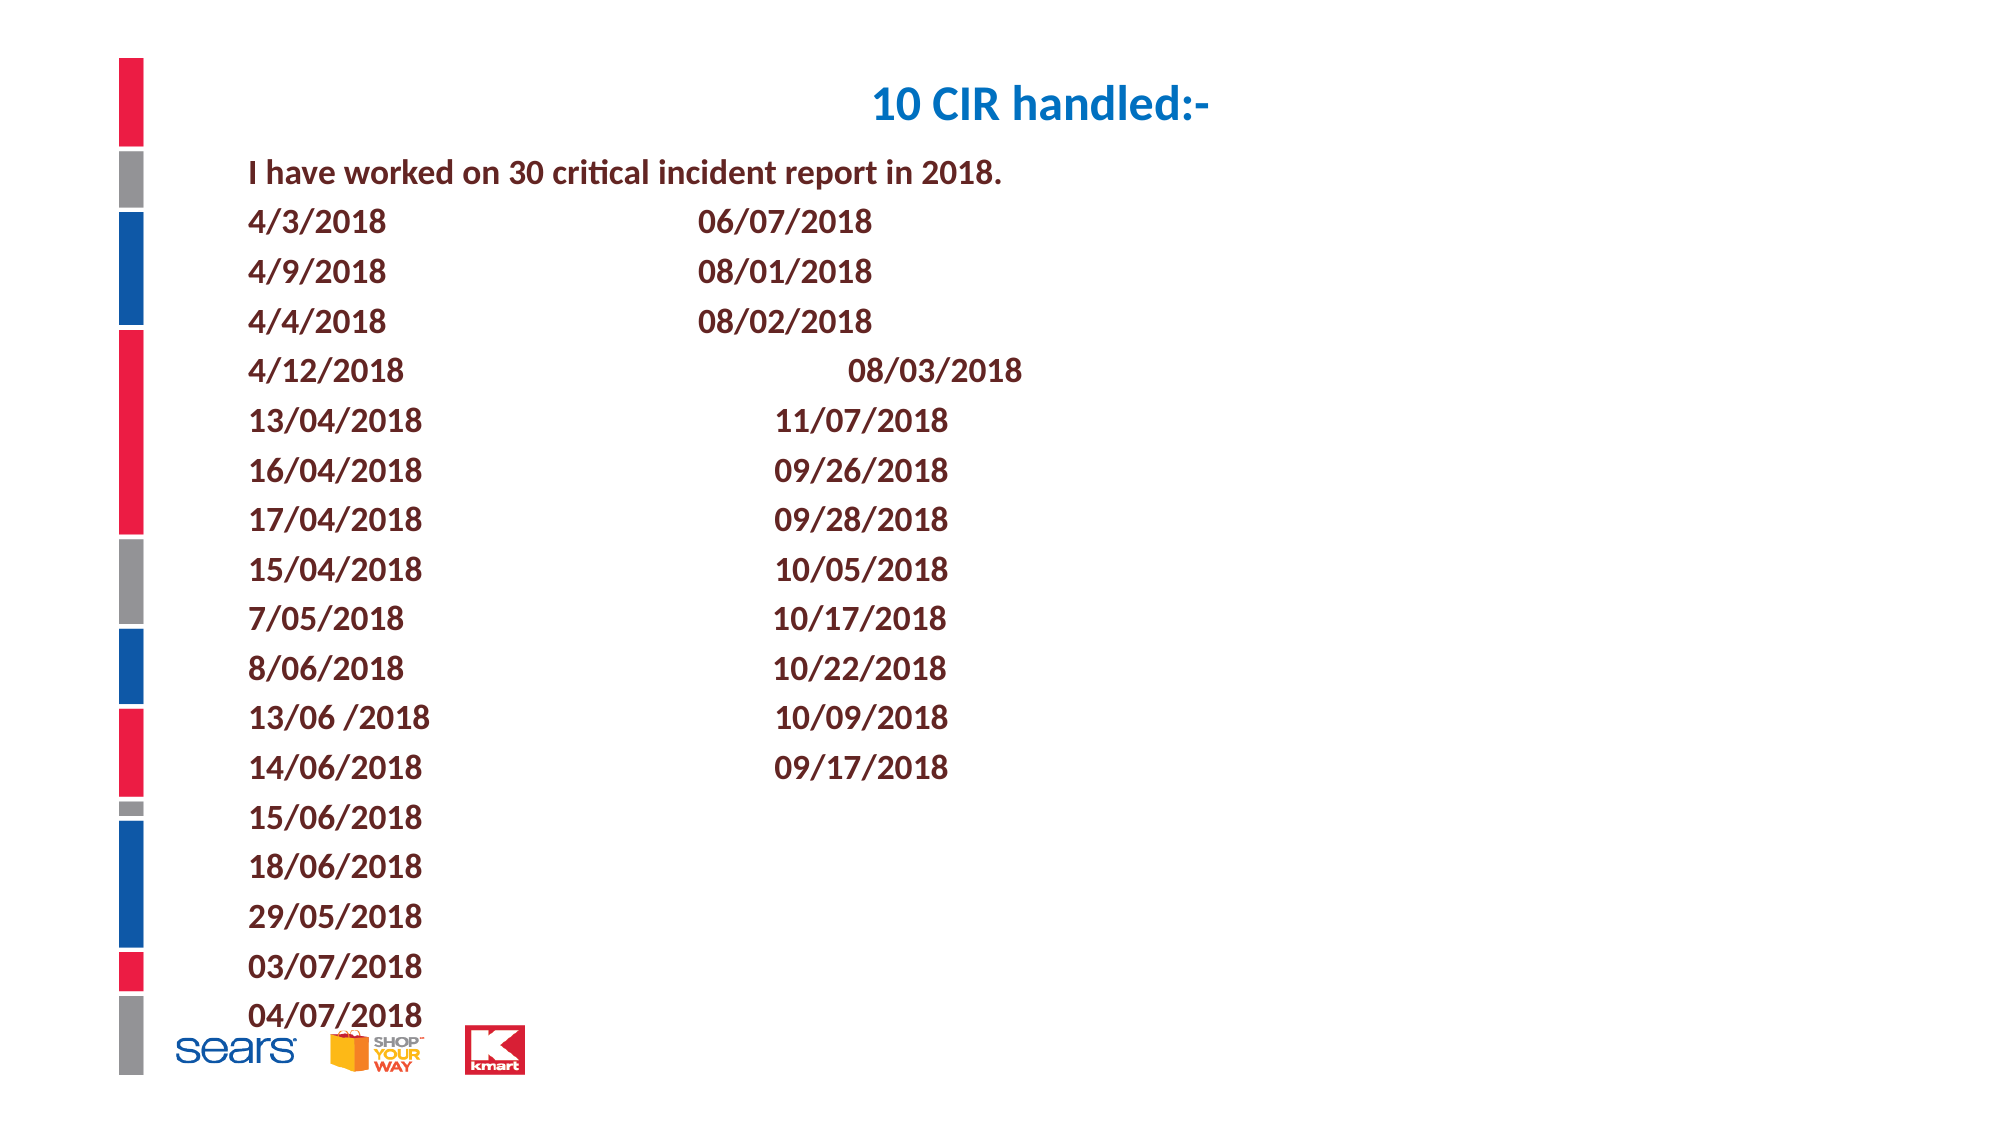

# 10 CIR handled:-
I have worked on 30 critical incident report in 2018.
4/3/2018 			06/07/2018
4/9/2018 			08/01/2018
4/4/2018 			08/02/2018
4/12/2018 			08/03/2018
13/04/2018                                            11/07/2018
16/04/2018                                            09/26/2018
17/04/2018                                            09/28/2018
15/04/2018                                            10/05/2018
7/05/2018                                              10/17/2018
8/06/2018                                              10/22/2018
13/06 /2018                                           10/09/2018
14/06/2018                                            09/17/2018
15/06/2018
18/06/2018
29/05/2018
03/07/2018
04/07/2018